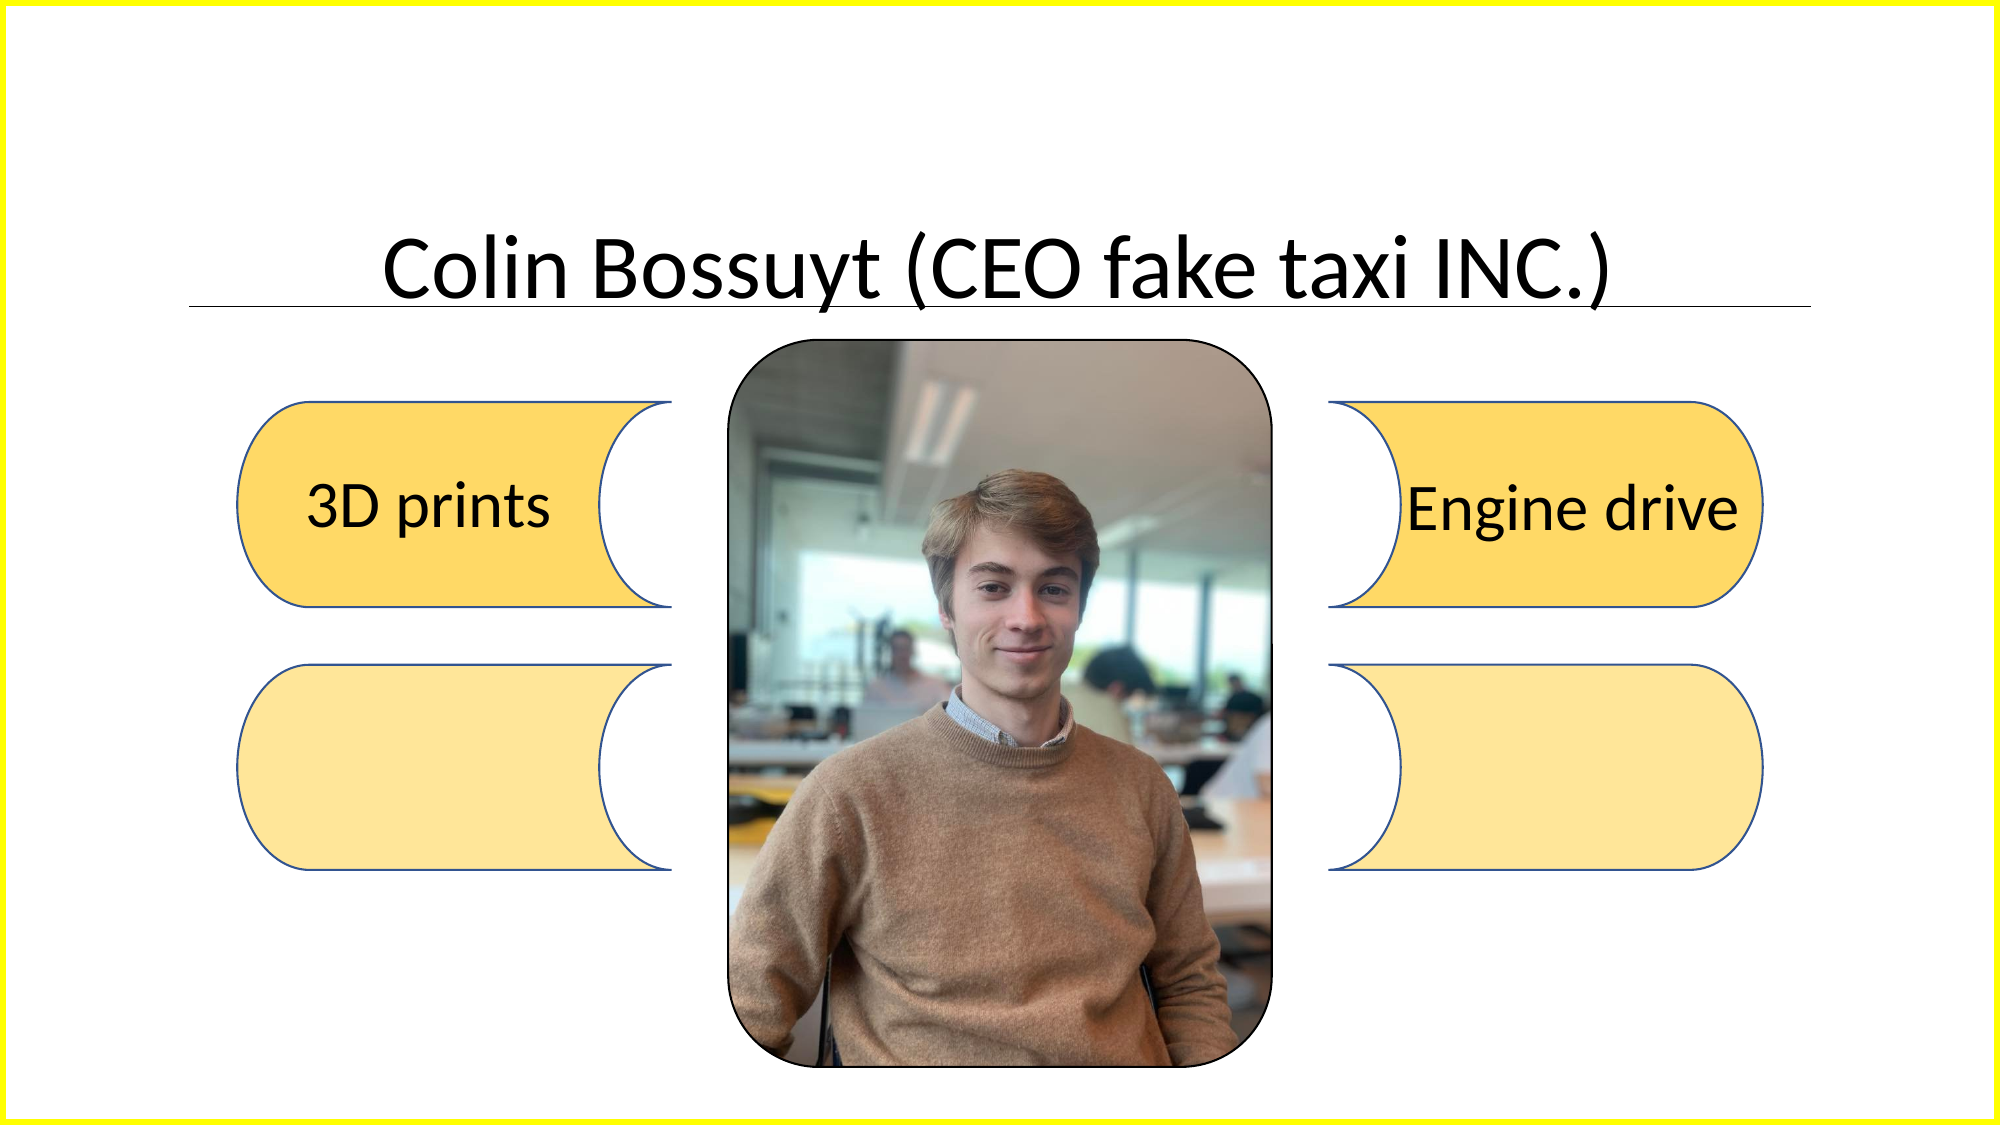

Colin Bossuyt (CEO fake taxi INC.)

3D prints
Engine drive